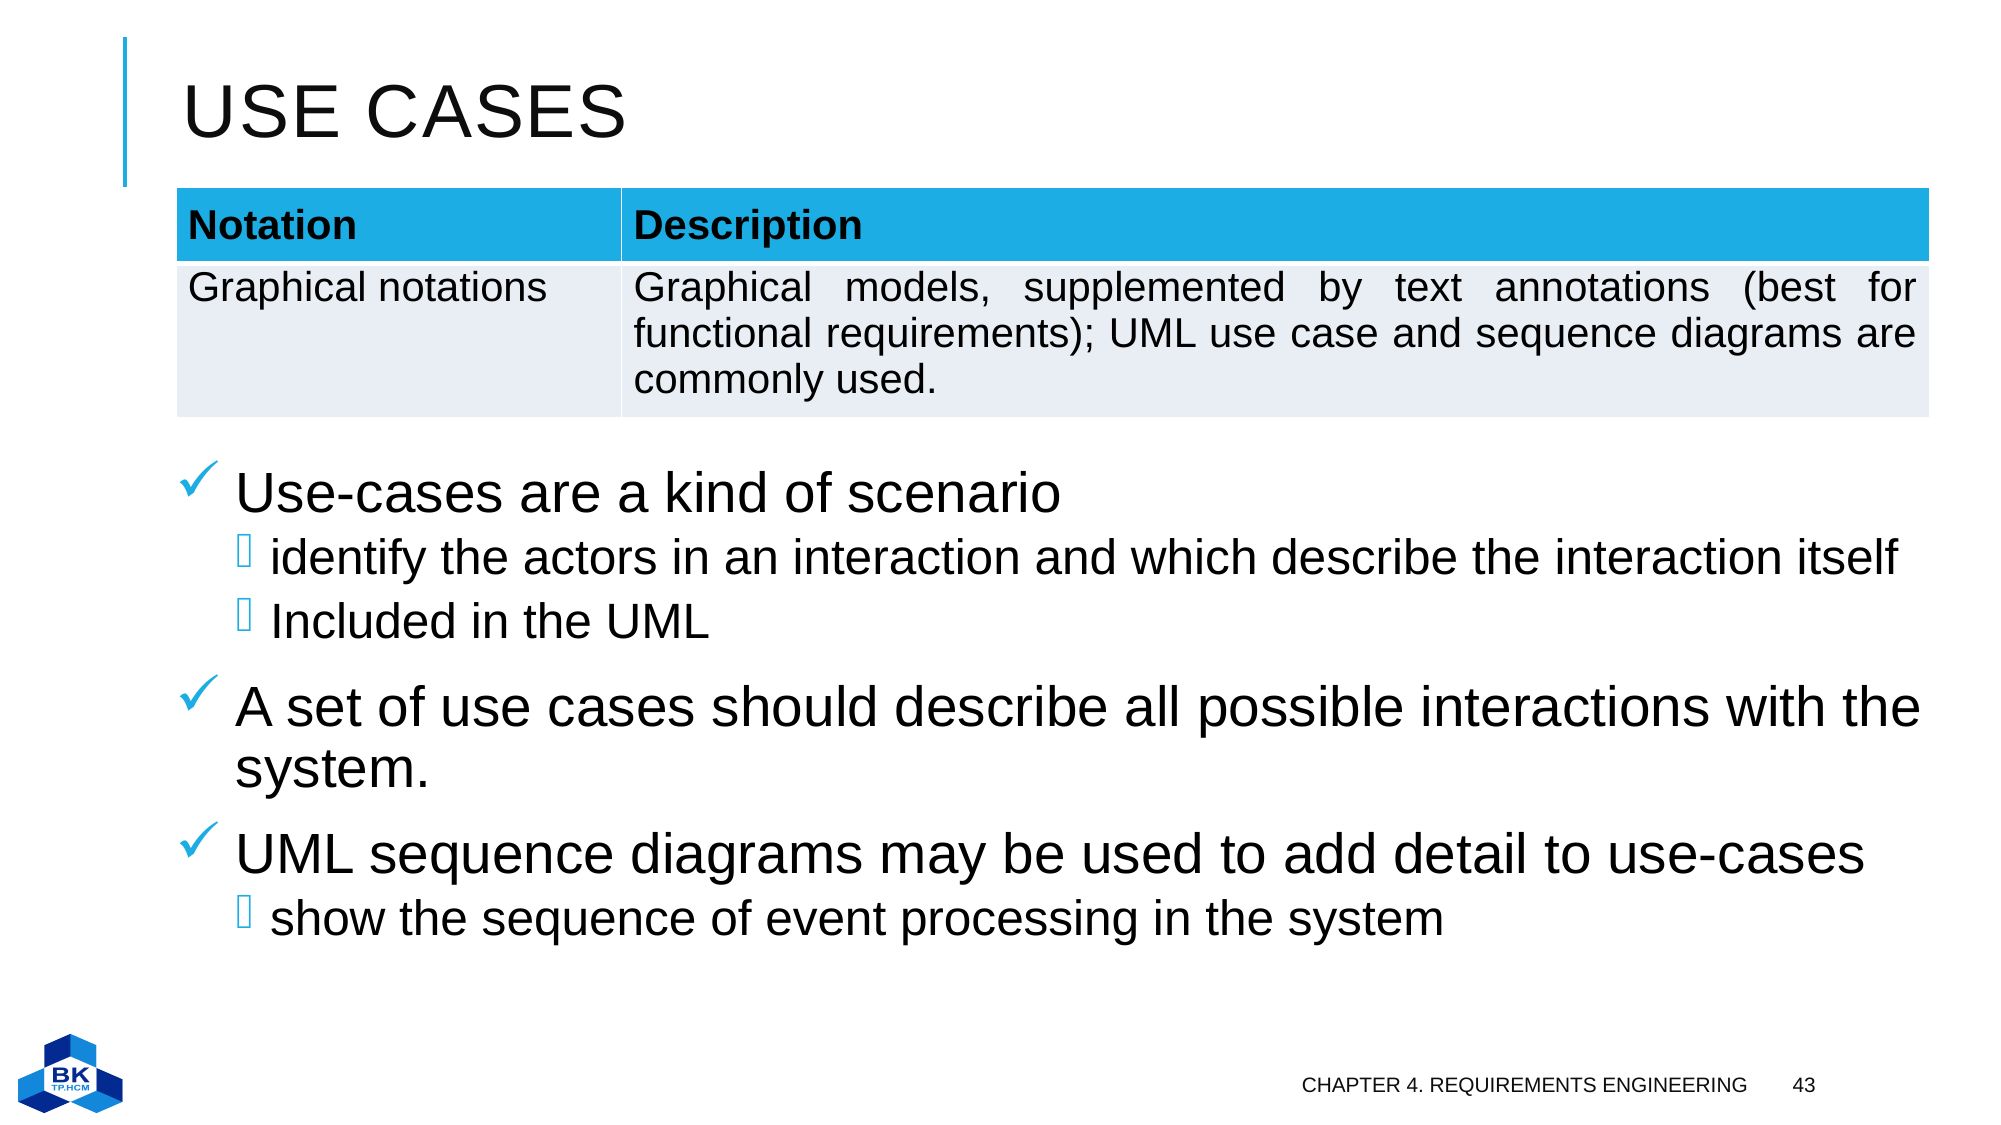

# Use cases
| Notation | Description |
| --- | --- |
| Graphical notations | Graphical models, supplemented by text annotations (best for functional requirements); UML use case and sequence diagrams are commonly used. |
Use-cases are a kind of scenario
identify the actors in an interaction and which describe the interaction itself
Included in the UML
A set of use cases should describe all possible interactions with the system.
UML sequence diagrams may be used to add detail to use-cases
show the sequence of event processing in the system
Chapter 4. Requirements engineering
43